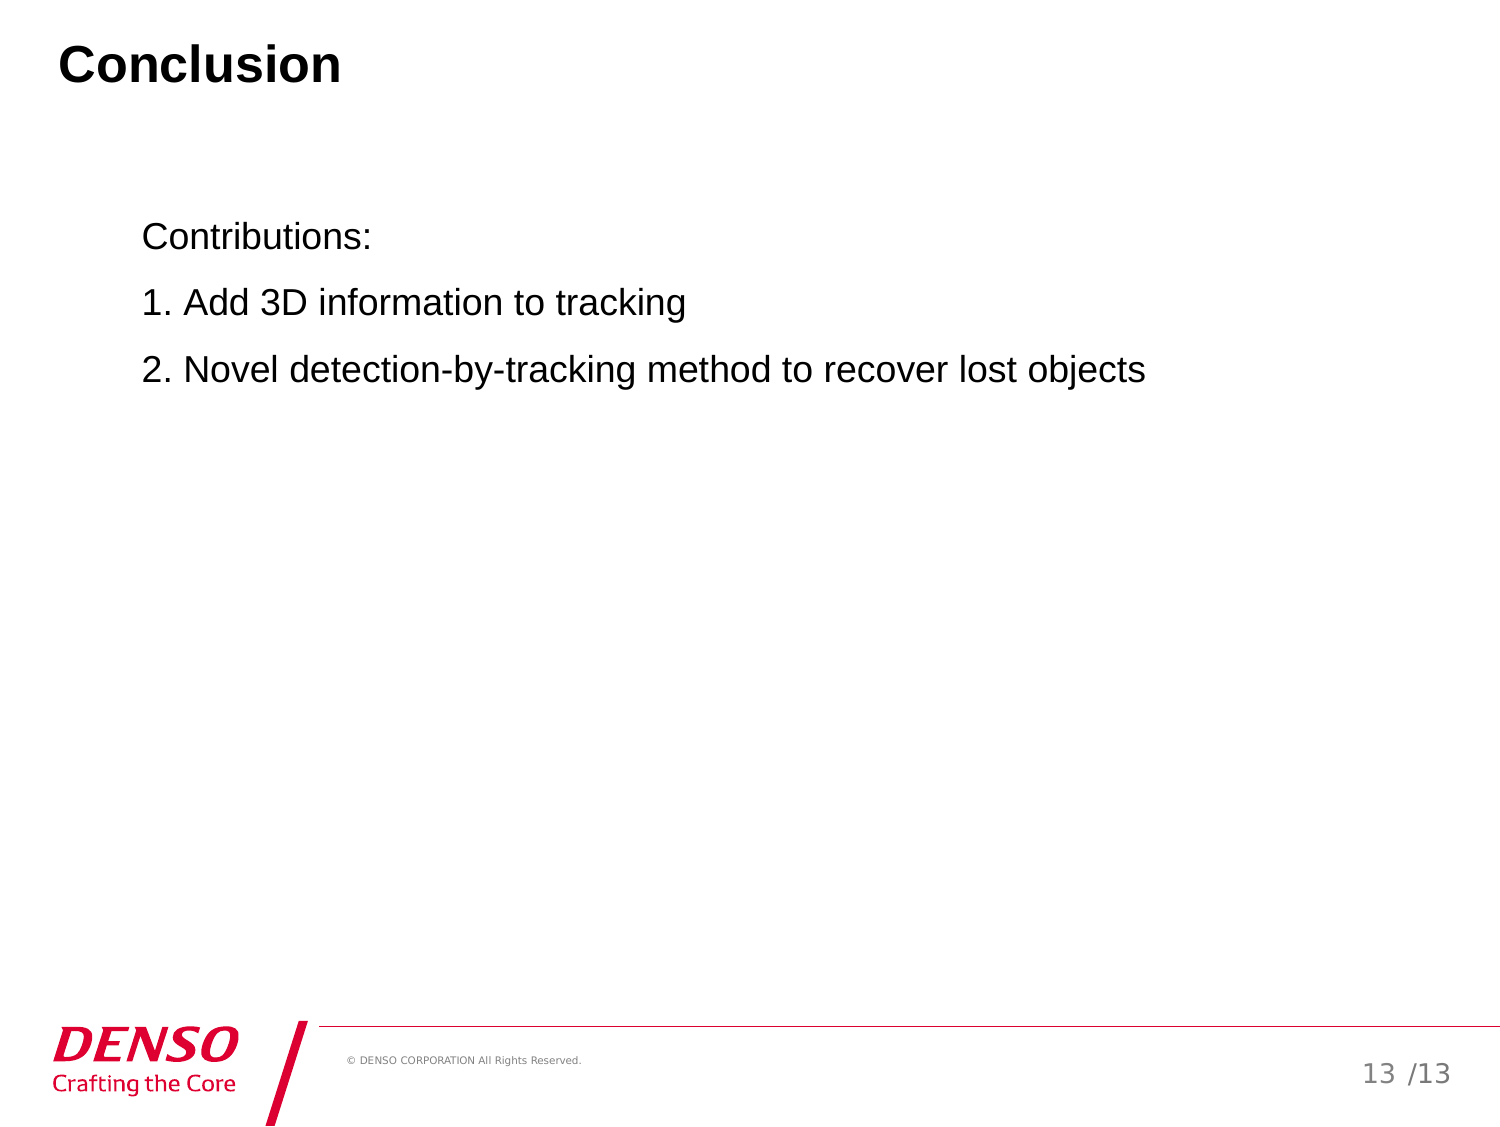

# Conclusion
Contributions:
 Add 3D information to tracking
 Novel detection-by-tracking method to recover lost objects

13